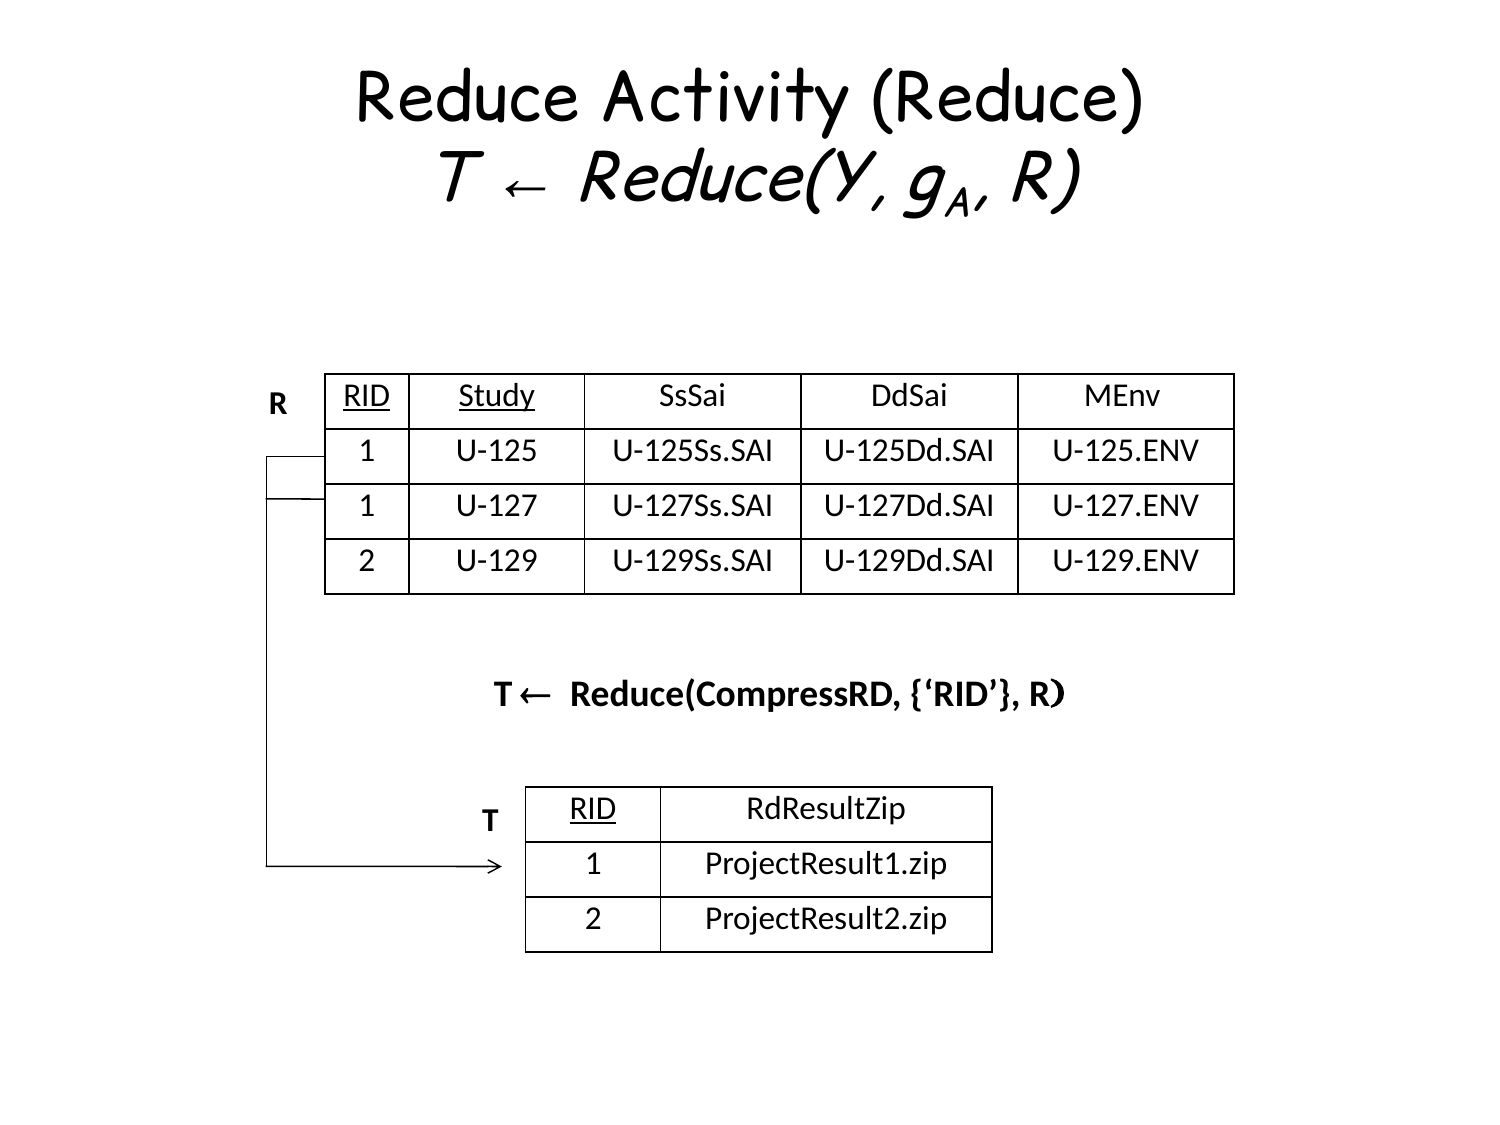

# Reduce Activity (Reduce) T ← Reduce(Y, gA, R)

R
| RID | Study | SsSai | DdSai | MEnv |
| --- | --- | --- | --- | --- |
| 1 | U-125 | U-125Ss.SAI | U-125Dd.SAI | U-125.ENV |
| 1 | U-127 | U-127Ss.SAI | U-127Dd.SAI | U-127.ENV |
| 2 | U-129 | U-129Ss.SAI | U-129Dd.SAI | U-129.ENV |
T ← Reduce(CompressRD, {‘RID’}, R)
| RID | RdResultZip |
| --- | --- |
| 1 | ProjectResult1.zip |
| 2 | ProjectResult2.zip |
T